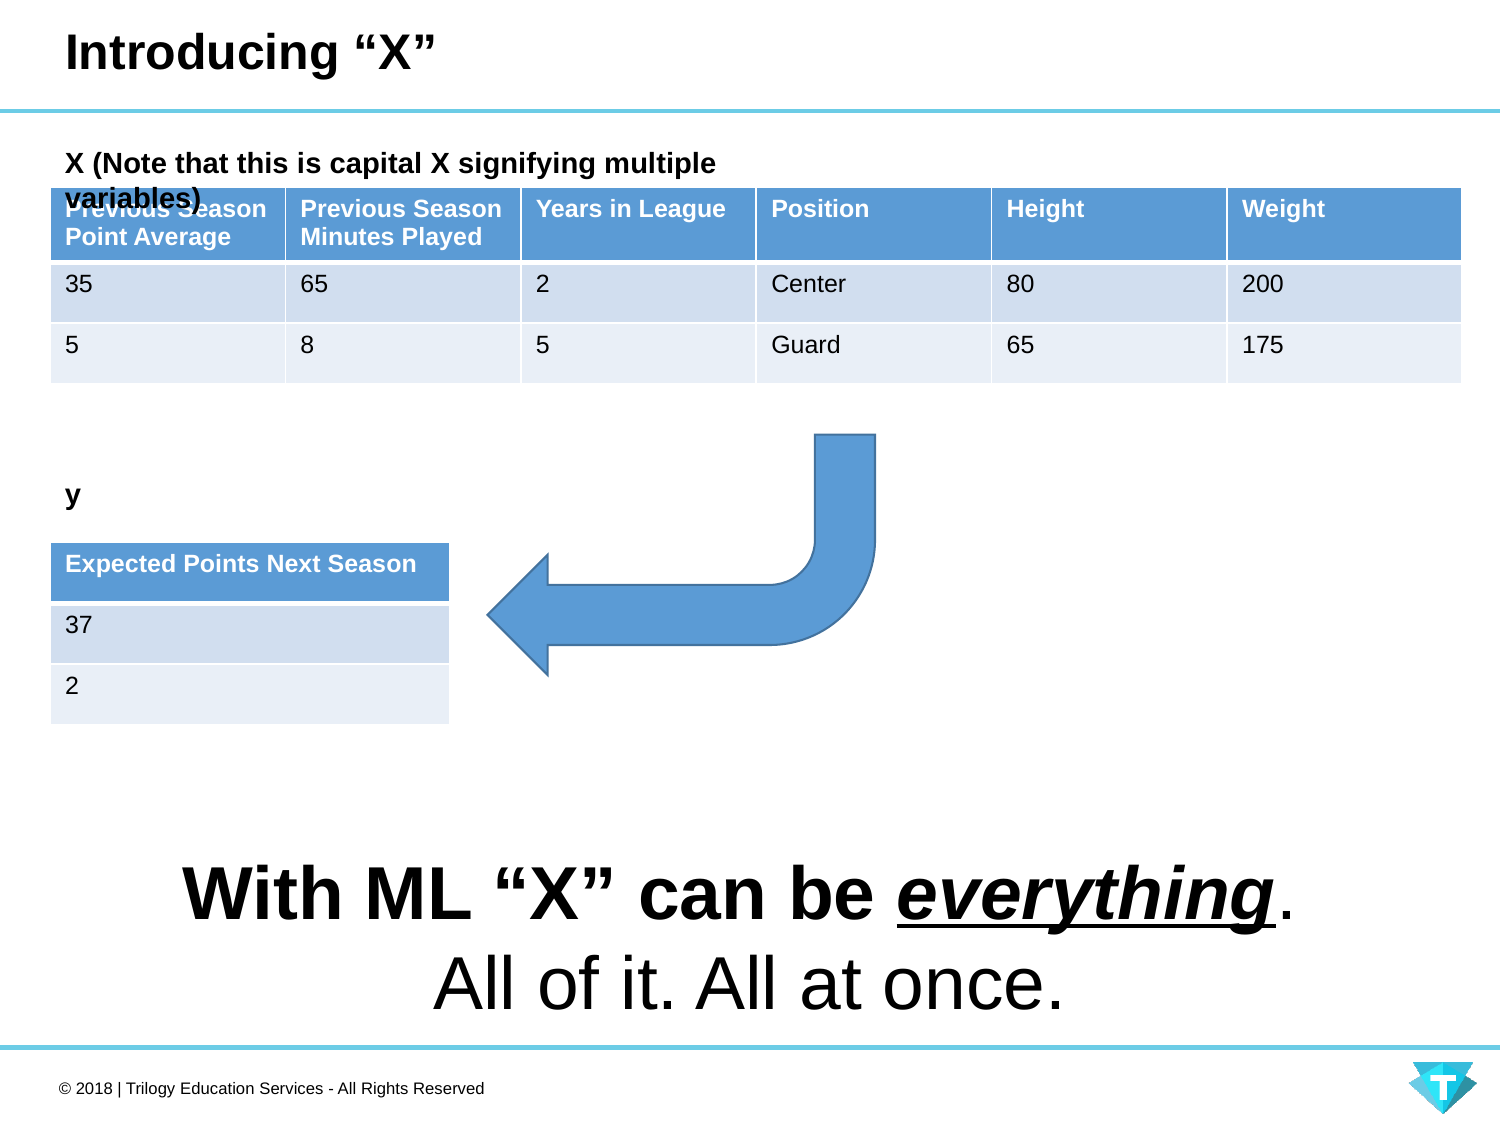

# Introducing “X”
X (Note that this is capital X signifying multiple variables)
| Previous Season Point Average | Previous Season Minutes Played | Years in League | Position | Height | Weight |
| --- | --- | --- | --- | --- | --- |
| 35 | 65 | 2 | Center | 80 | 200 |
| 5 | 8 | 5 | Guard | 65 | 175 |

y
| Expected Points Next Season |
| --- |
| 37 |
| 2 |
With ML “X” can be everything.
All of it. All at once.